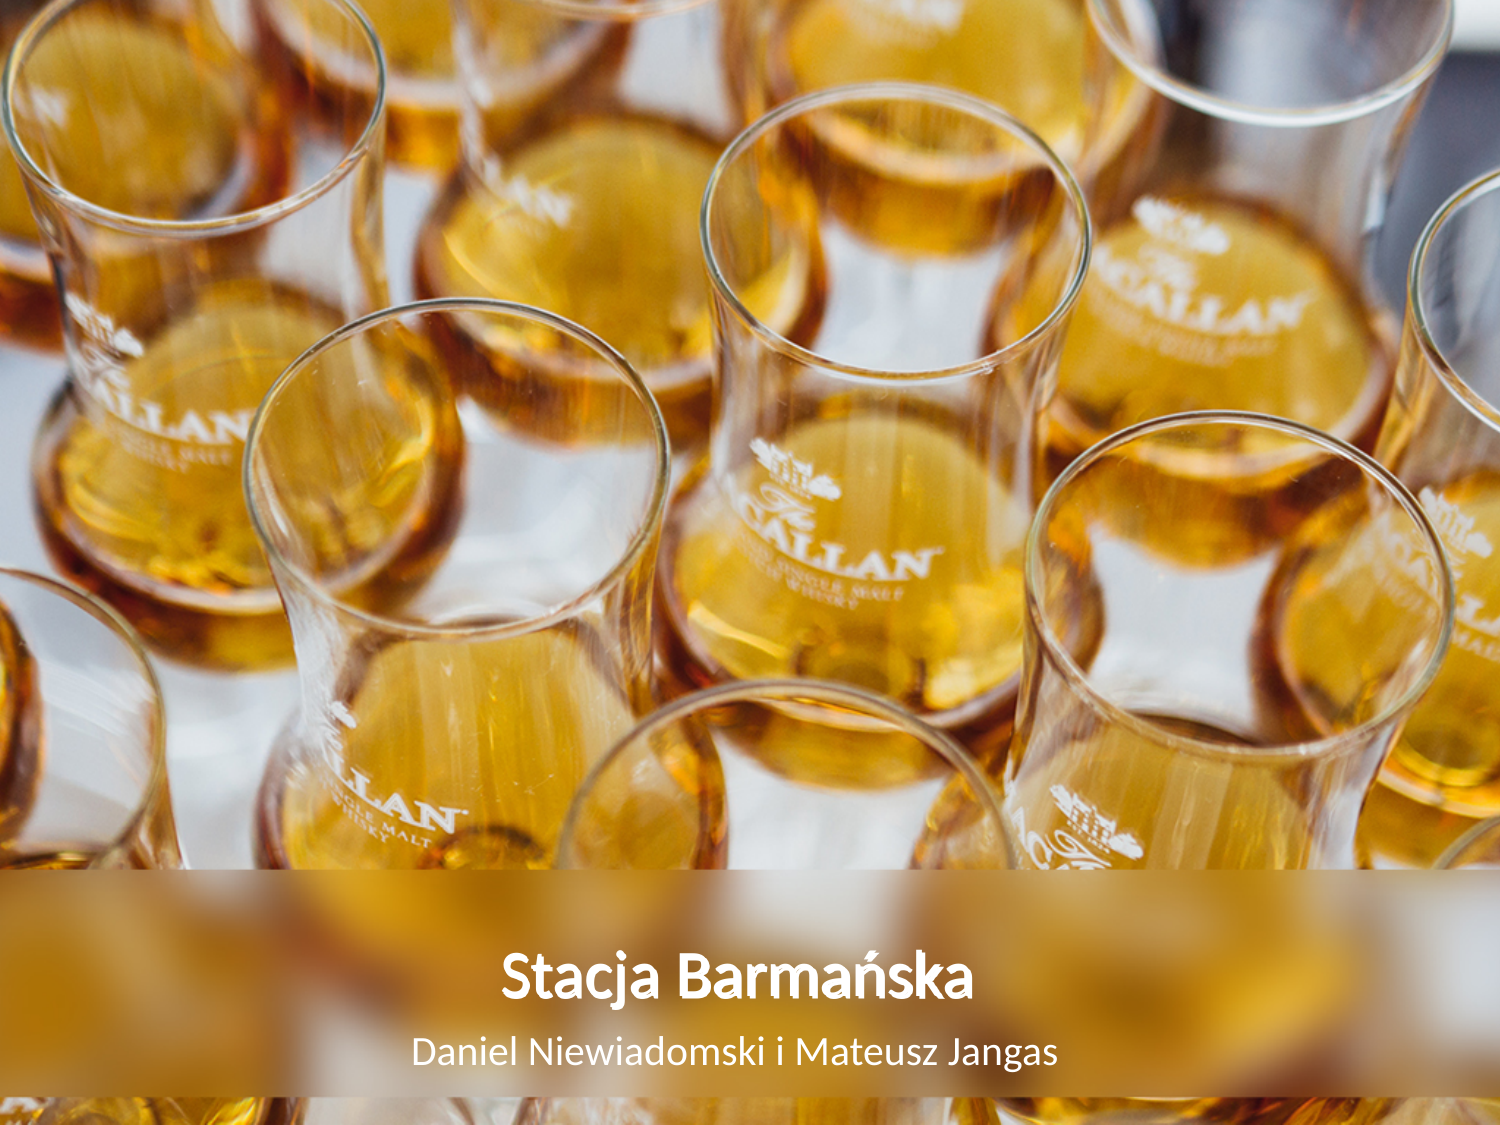

# Stacja Barmańska
Daniel Niewiadomski i Mateusz Jangas